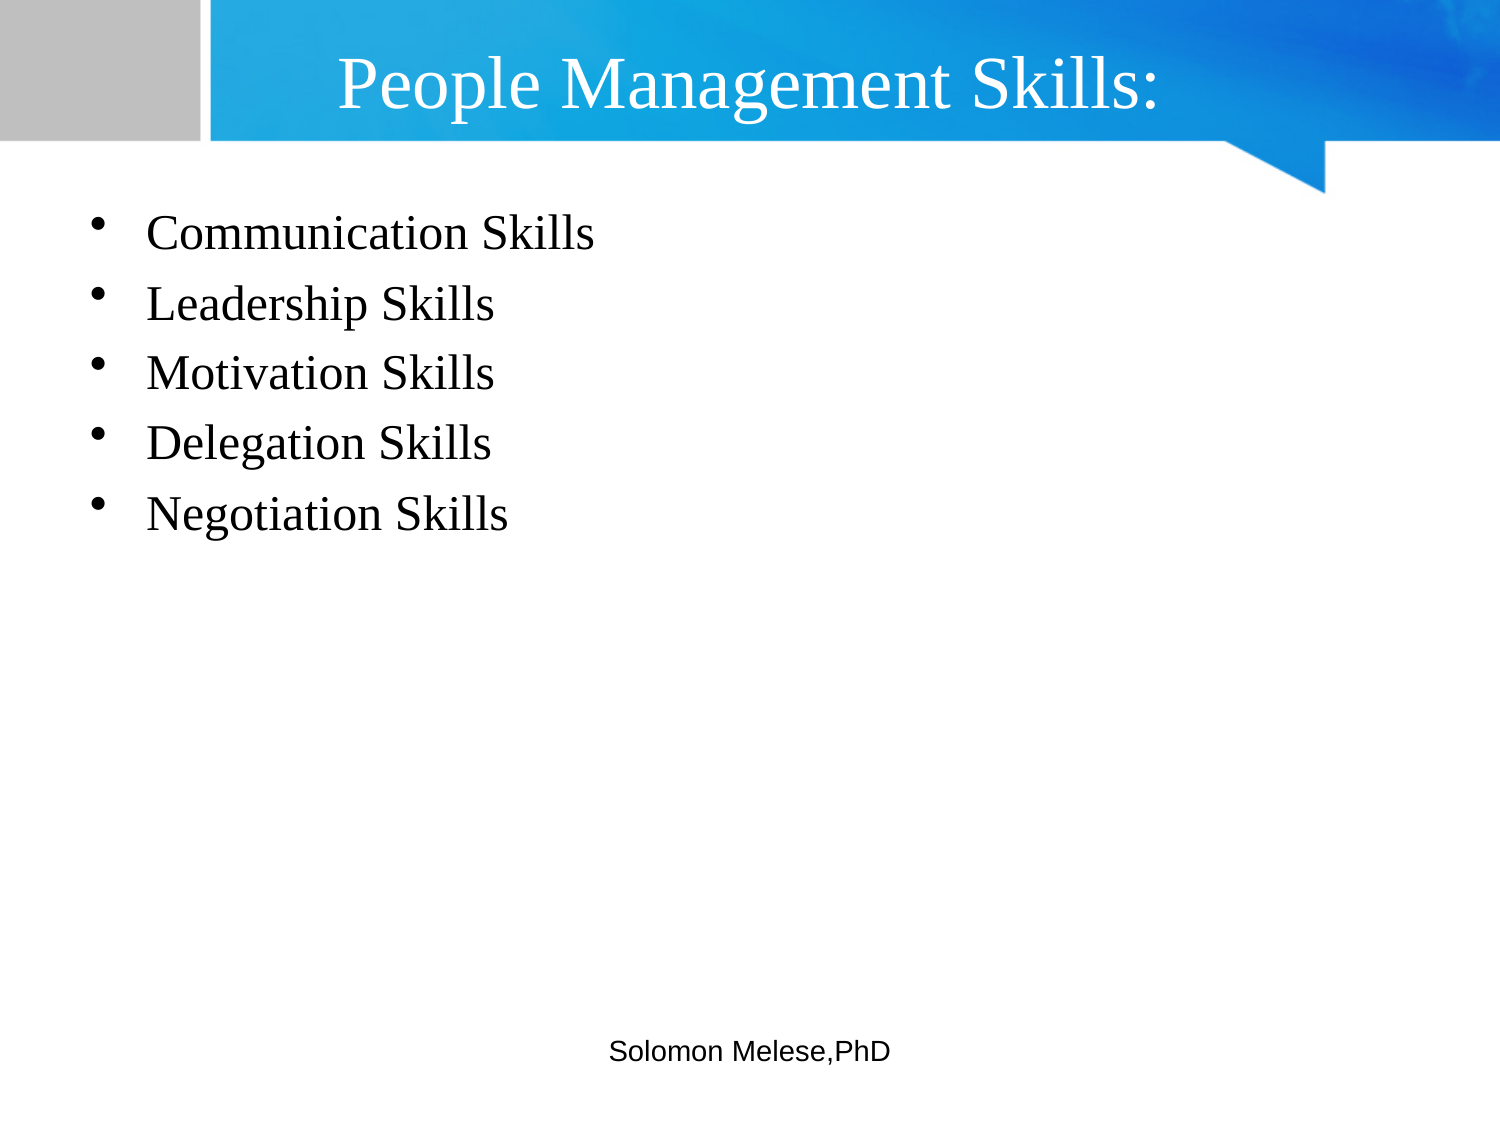

# People Management Skills:
Communication Skills
Leadership Skills
Motivation Skills
Delegation Skills
Negotiation Skills
Solomon Melese,PhD
21